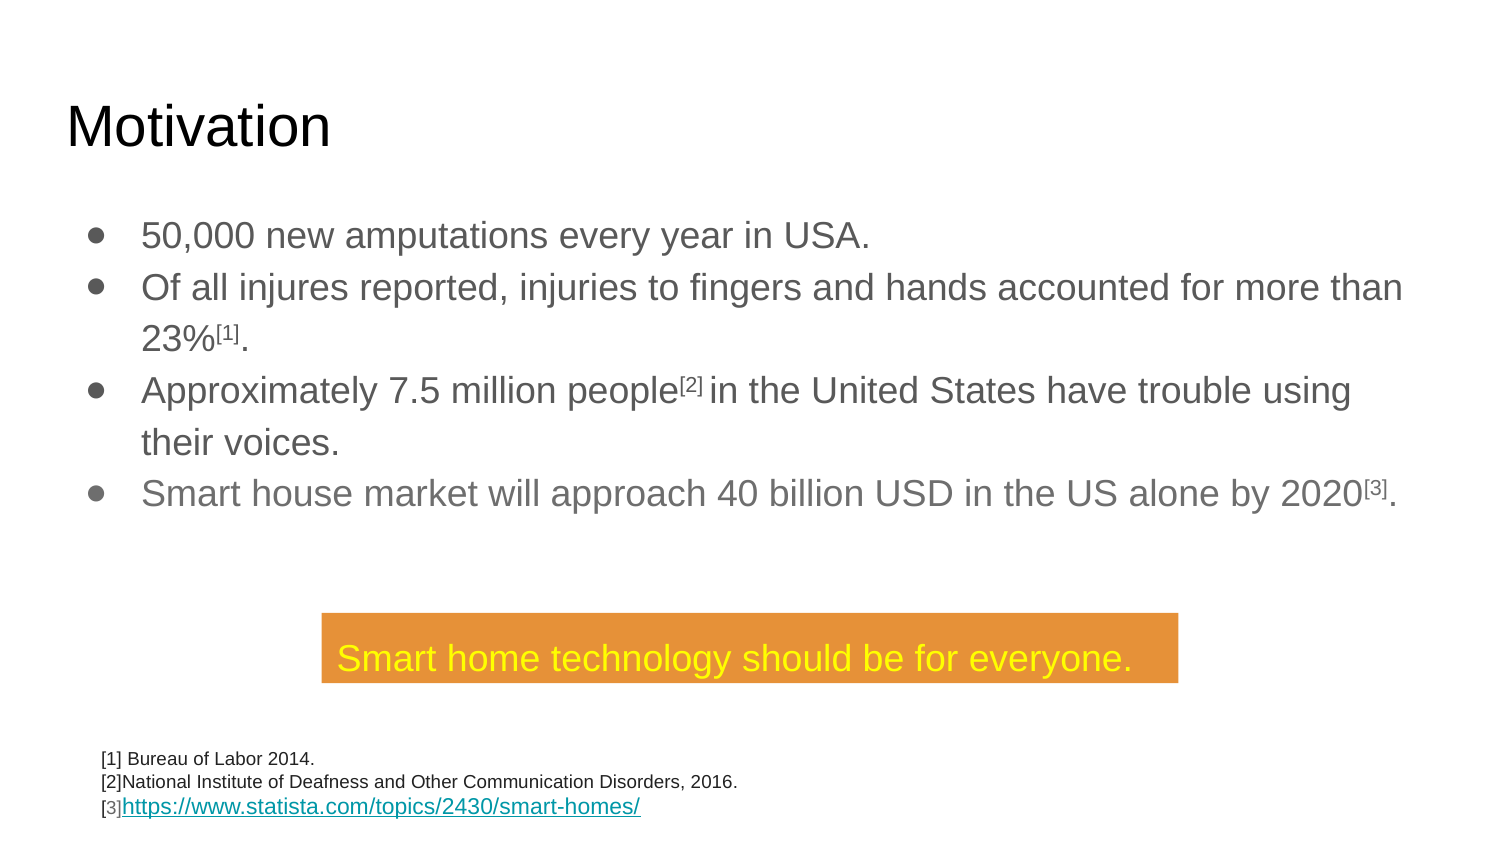

# Motivation

50,000 new amputations every year in USA.
Of all injures reported, injuries to fingers and hands accounted for more than 23%[1].
Approximately 7.5 million people[2] in the United States have trouble using their voices.
Smart house market will approach 40 billion USD in the US alone by 2020[3].

Smart home technology should be for everyone.

[1] Bureau of Labor 2014.
[2]National Institute of Deafness and Other Communication Disorders, 2016.
[3]https://www.statista.com/topics/2430/smart-homes/